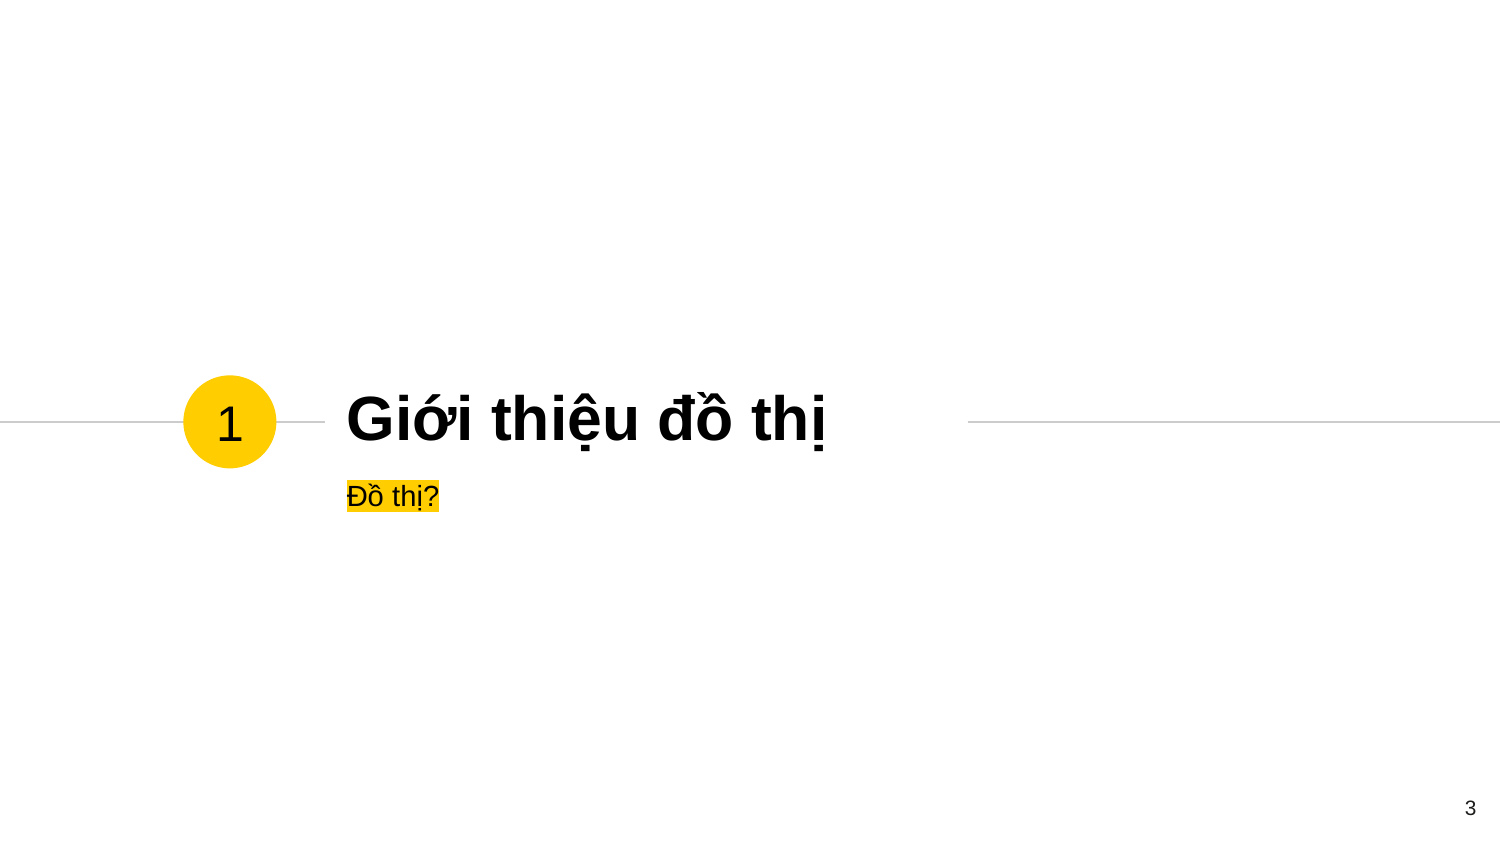

# Giới thiệu đồ thị
1
Đồ thị?
3